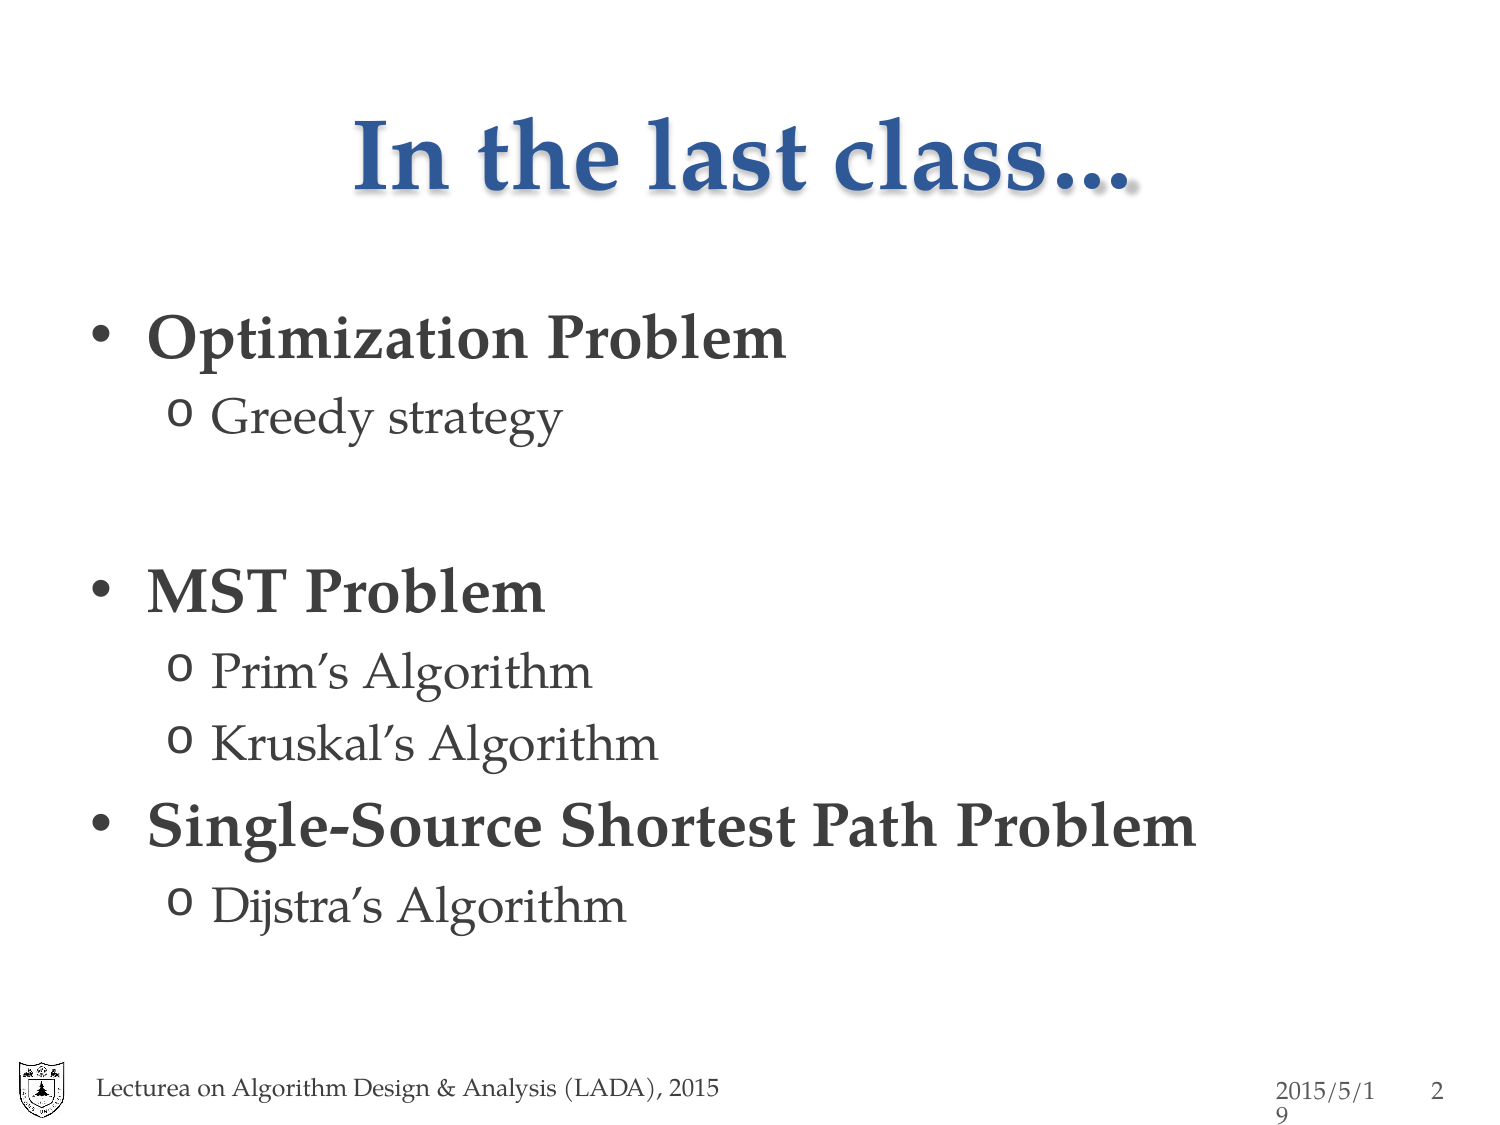

# In the last class…
Optimization Problem
Greedy strategy

MST Problem
Prim’s Algorithm
Kruskal’s Algorithm
Single-Source Shortest Path Problem
Dijstra’s Algorithm
Lecturea on Algorithm Design & Analysis (LADA), 2015
2015/5/19
2